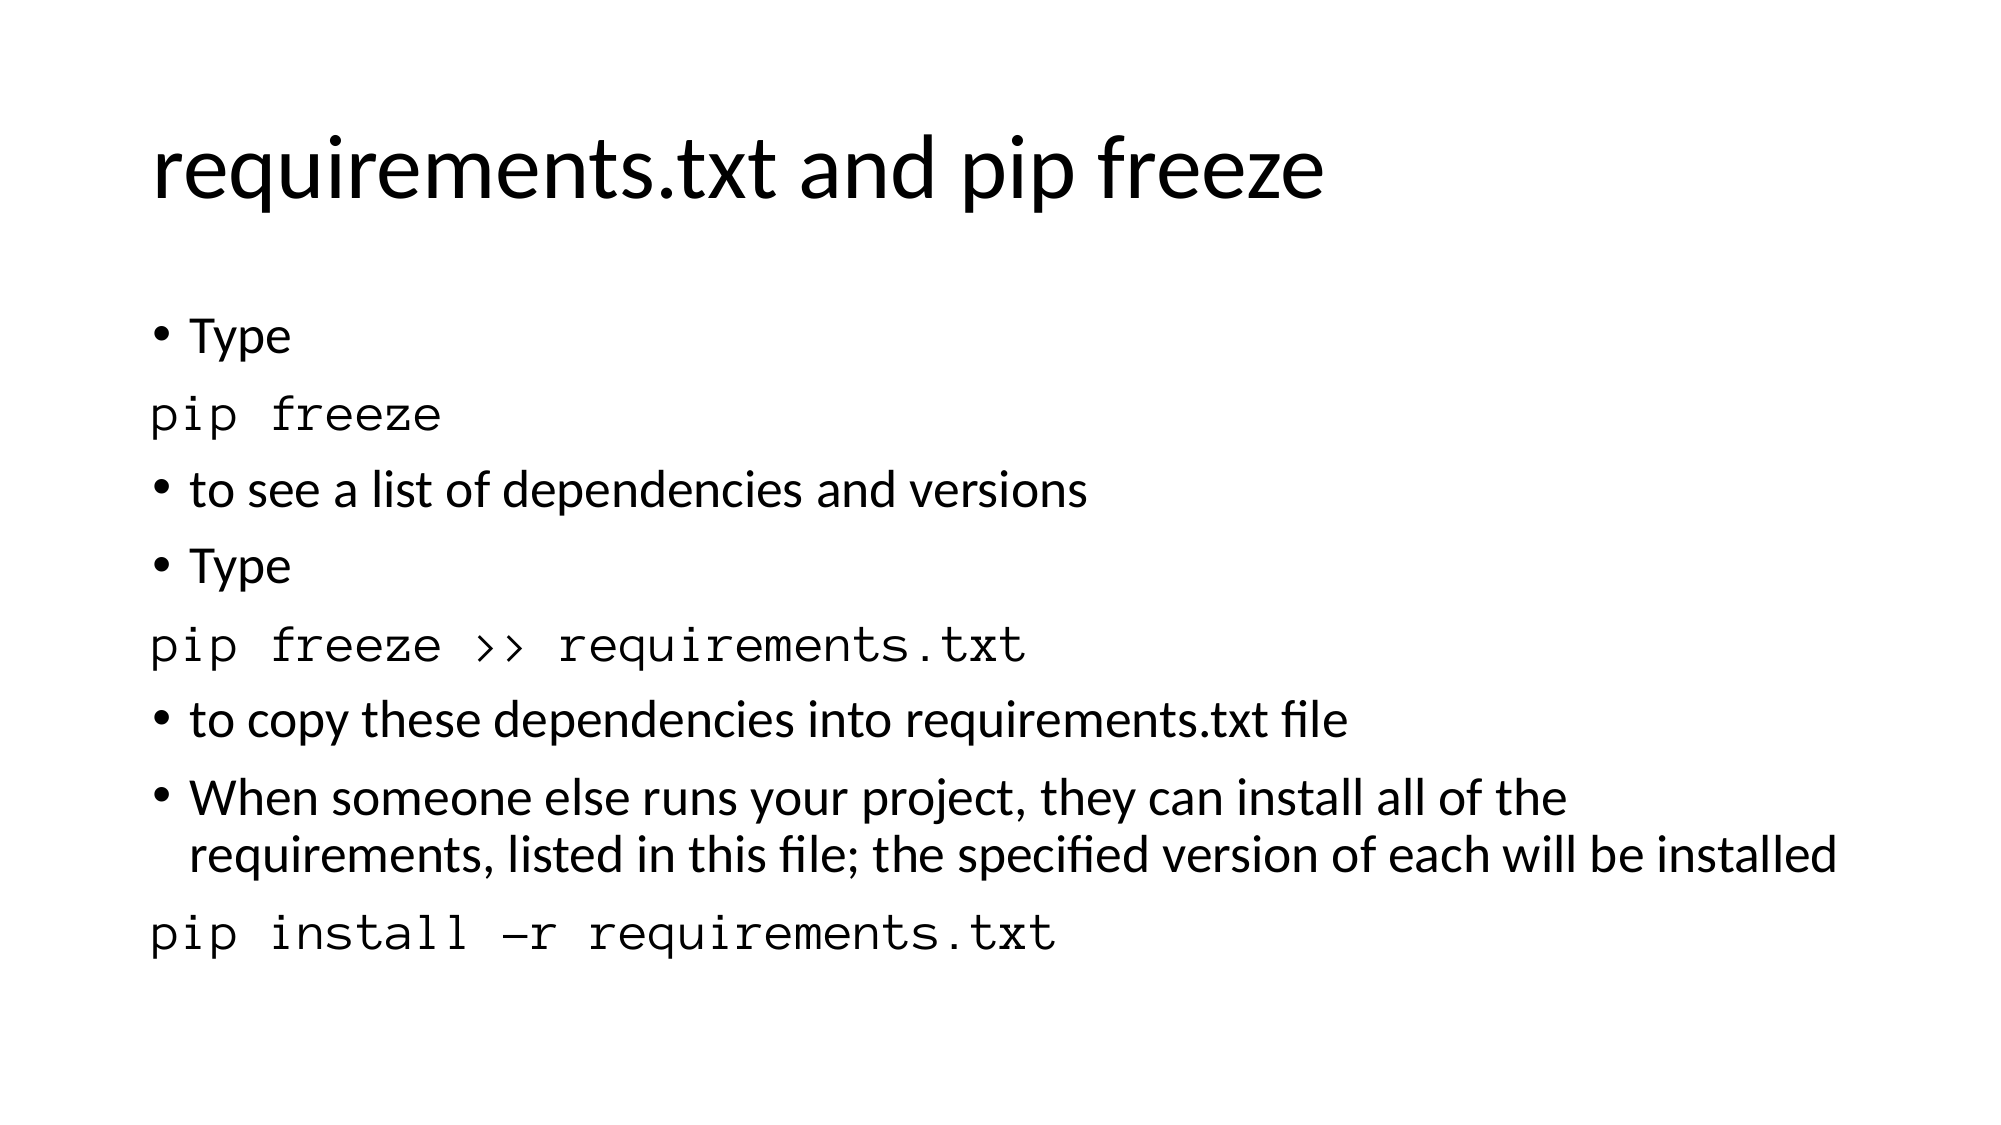

# requirements.txt and pip freeze
Type
pip freeze
to see a list of dependencies and versions
Type
pip freeze >> requirements.txt
to copy these dependencies into requirements.txt file
When someone else runs your project, they can install all of the requirements, listed in this file; the specified version of each will be installed
pip install -r requirements.txt